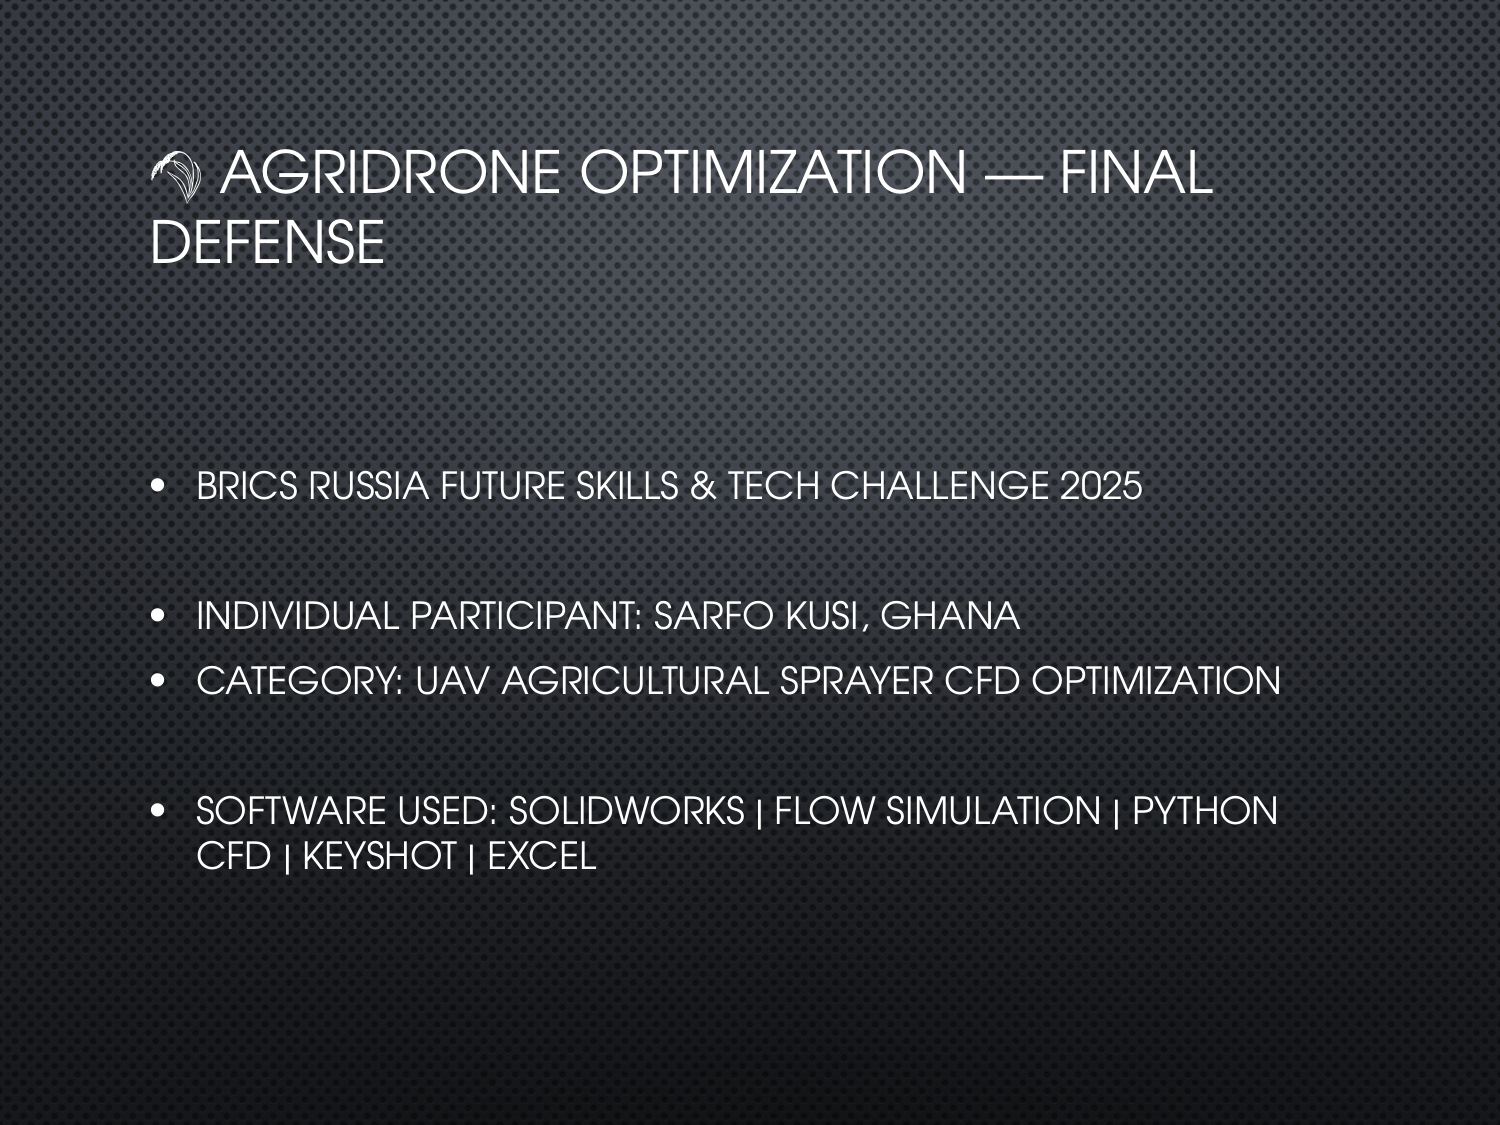

# 🌾 AgriDrone Optimization — Final Defense
BRICS RUSSIA FUTURE SKILLS & TECH CHALLENGE 2025

Individual Participant: SARFO KUSI, GHANA
Category: UAV Agricultural Sprayer CFD Optimization

Software Used: SolidWorks | Flow Simulation | Python CFD | KeyShot | Excel